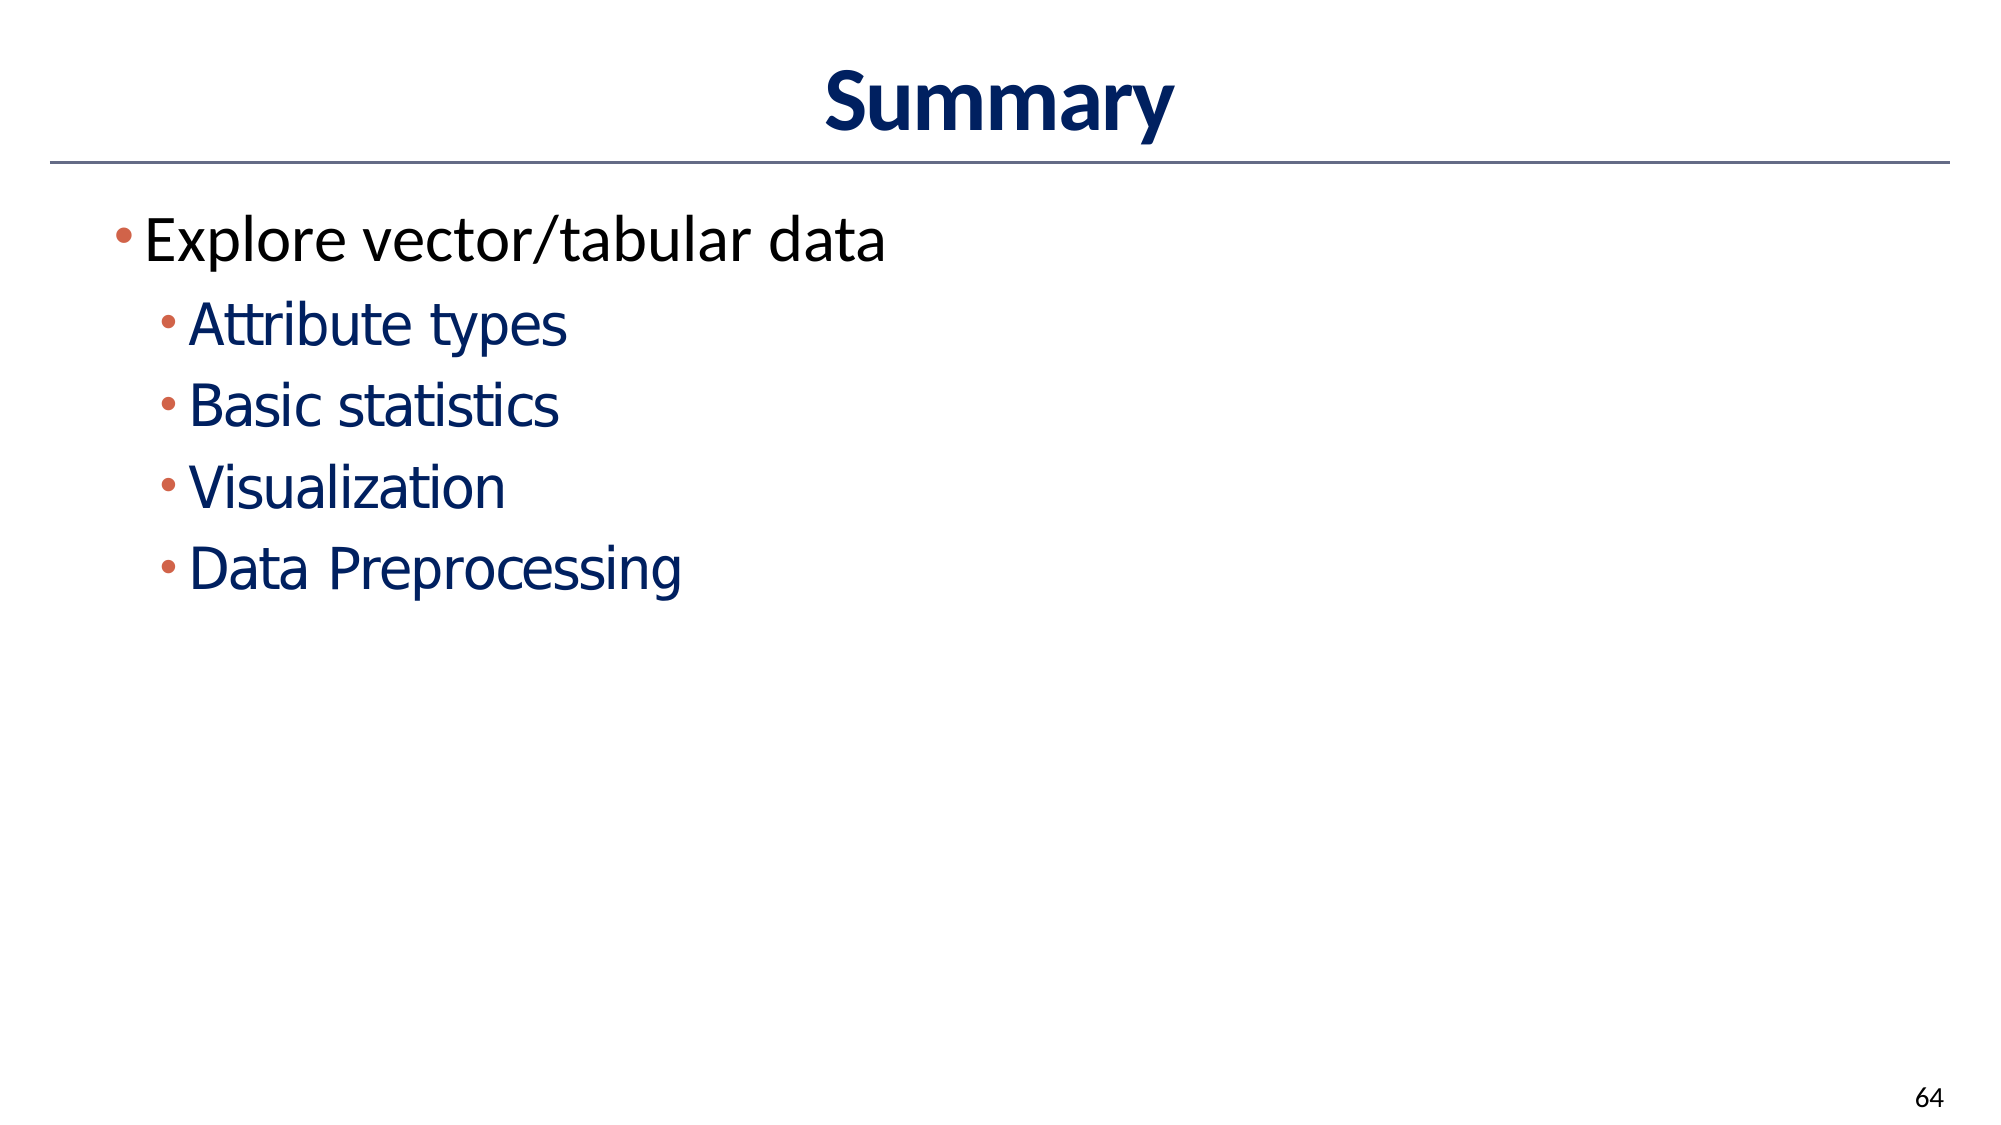

# Summary
Explore vector/tabular data
Attribute types
Basic statistics
Visualization
Data Preprocessing
64